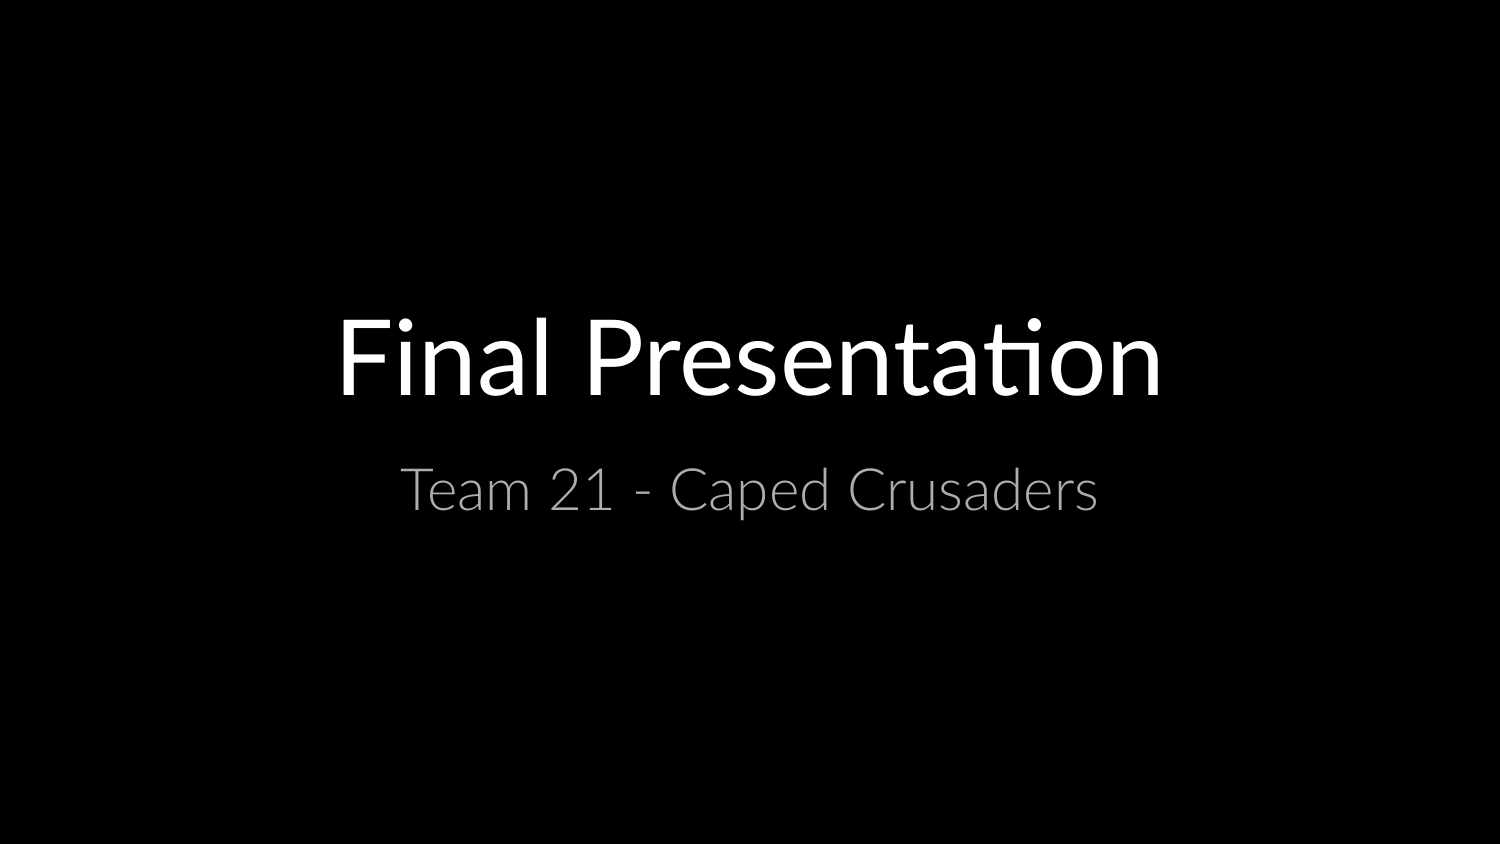

# Final Presentation
Team 21 - Caped Crusaders